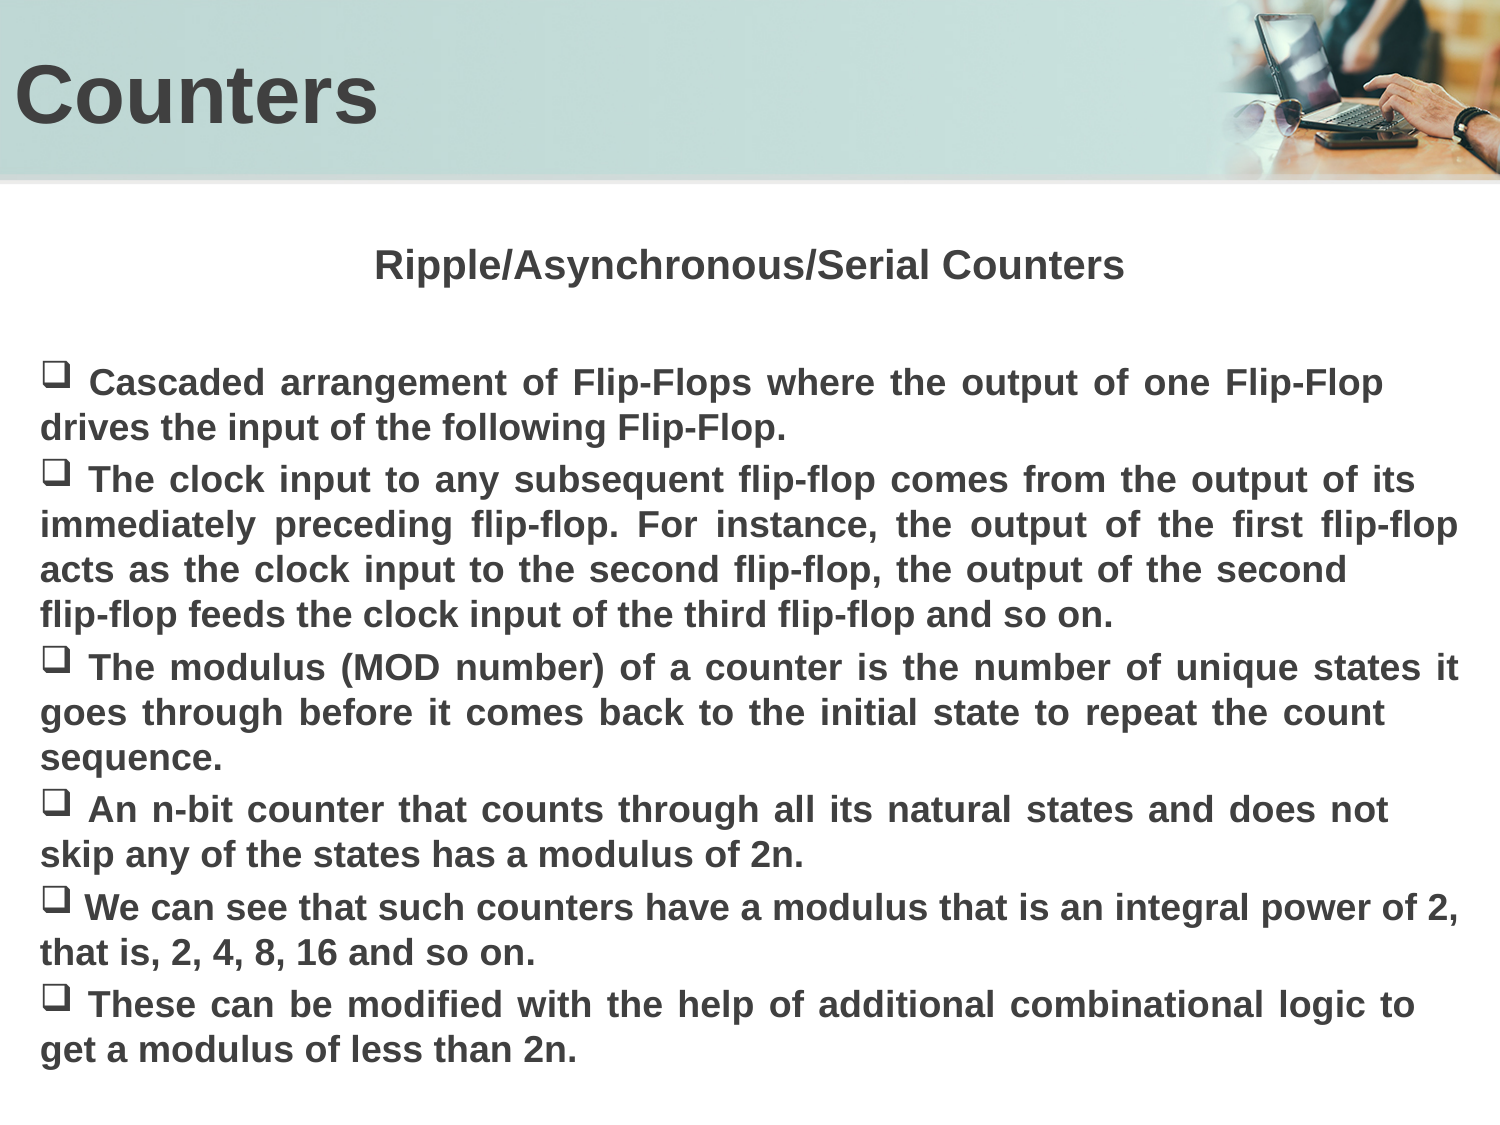

# Counters
Ripple/Asynchronous/Serial Counters
 Cascaded arrangement of Flip-Flops where the output of one Flip-Flop      drives the input of the following Flip-Flop.
 The clock input to any subsequent flip-flop comes from the output of its    immediately preceding flip-flop. For instance, the output of the first flip-flop acts as the clock input to the second flip-flop, the output of the second         flip-flop feeds the clock input of the third flip-flop and so on.
 The modulus (MOD number) of a counter is the number of unique states it goes through before it comes back to the initial state to repeat the count      sequence.
 An n-bit counter that counts through all its natural states and does not      skip any of the states has a modulus of 2n.
 We can see that such counters have a modulus that is an integral power of 2, that is, 2, 4, 8, 16 and so on.
 These can be modified with the help of additional combinational logic to    get a modulus of less than 2n.